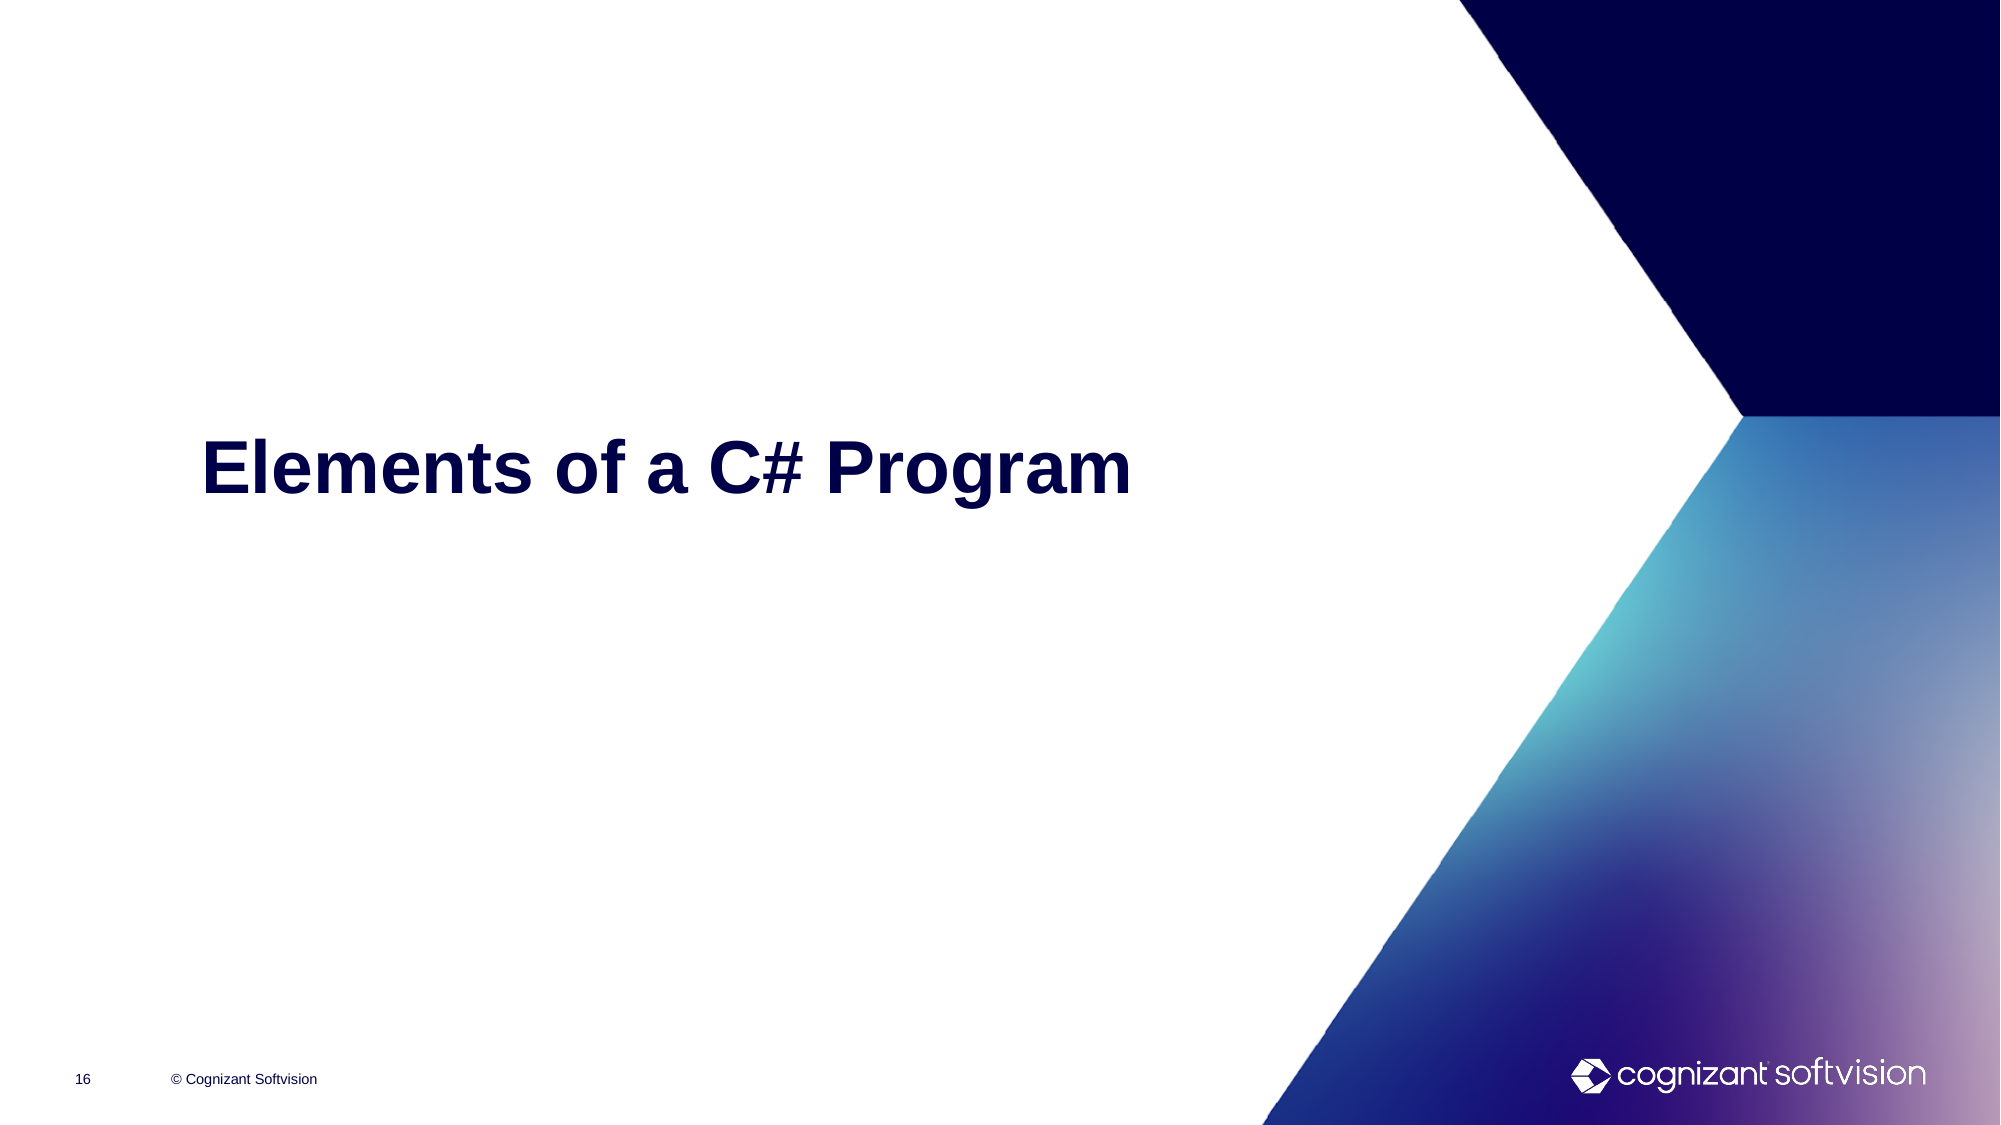

# Elements of a C# Program
16
© Cognizant Softvision